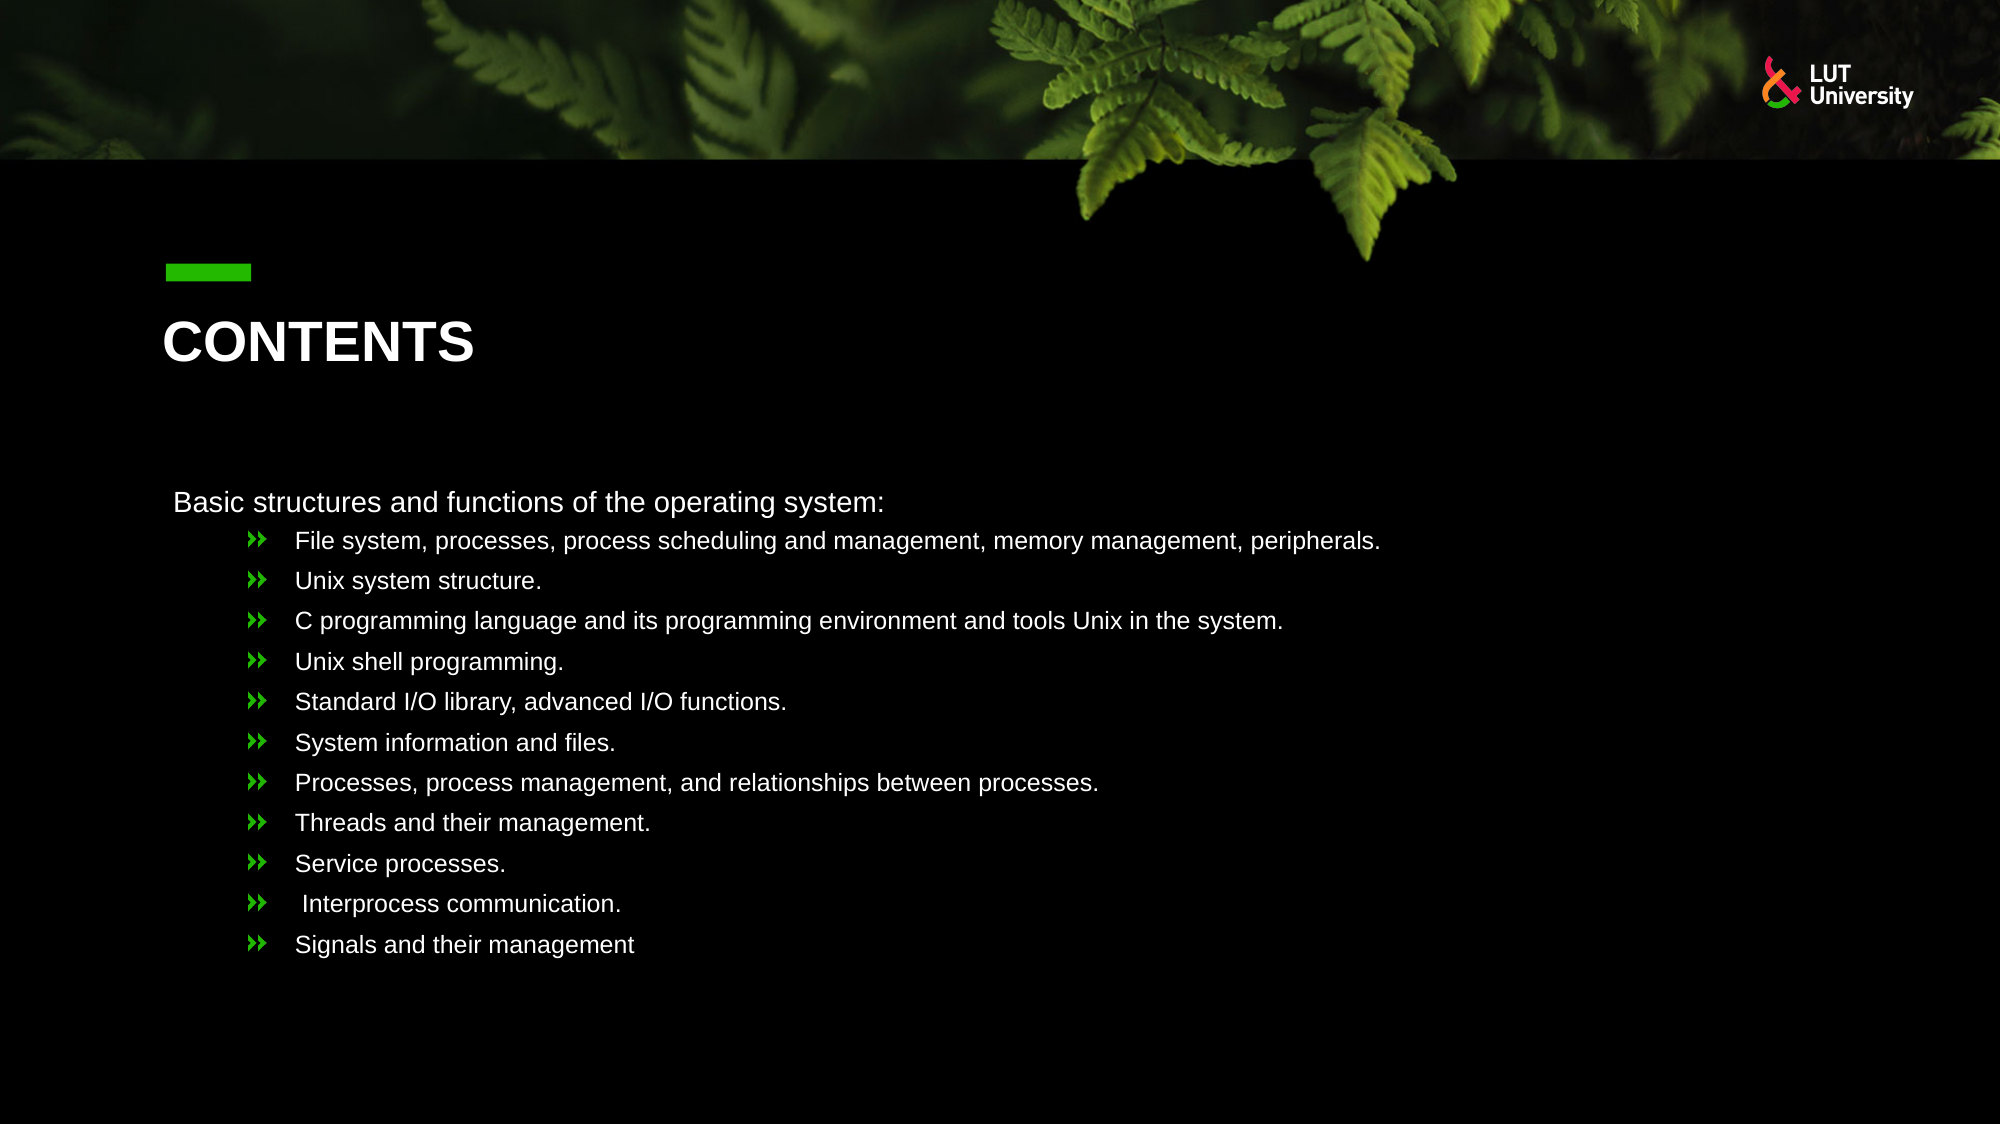

# CONTENTS
Basic structures and functions of the operating system:
File system, processes, process scheduling and management, memory management, peripherals.
Unix system structure.
C programming language and its programming environment and tools Unix in the system.
Unix shell programming.
Standard I/O library, advanced I/O functions.
System information and files.
Processes, process management, and relationships between processes.
Threads and their management.
Service processes.
 Interprocess communication.
Signals and their management